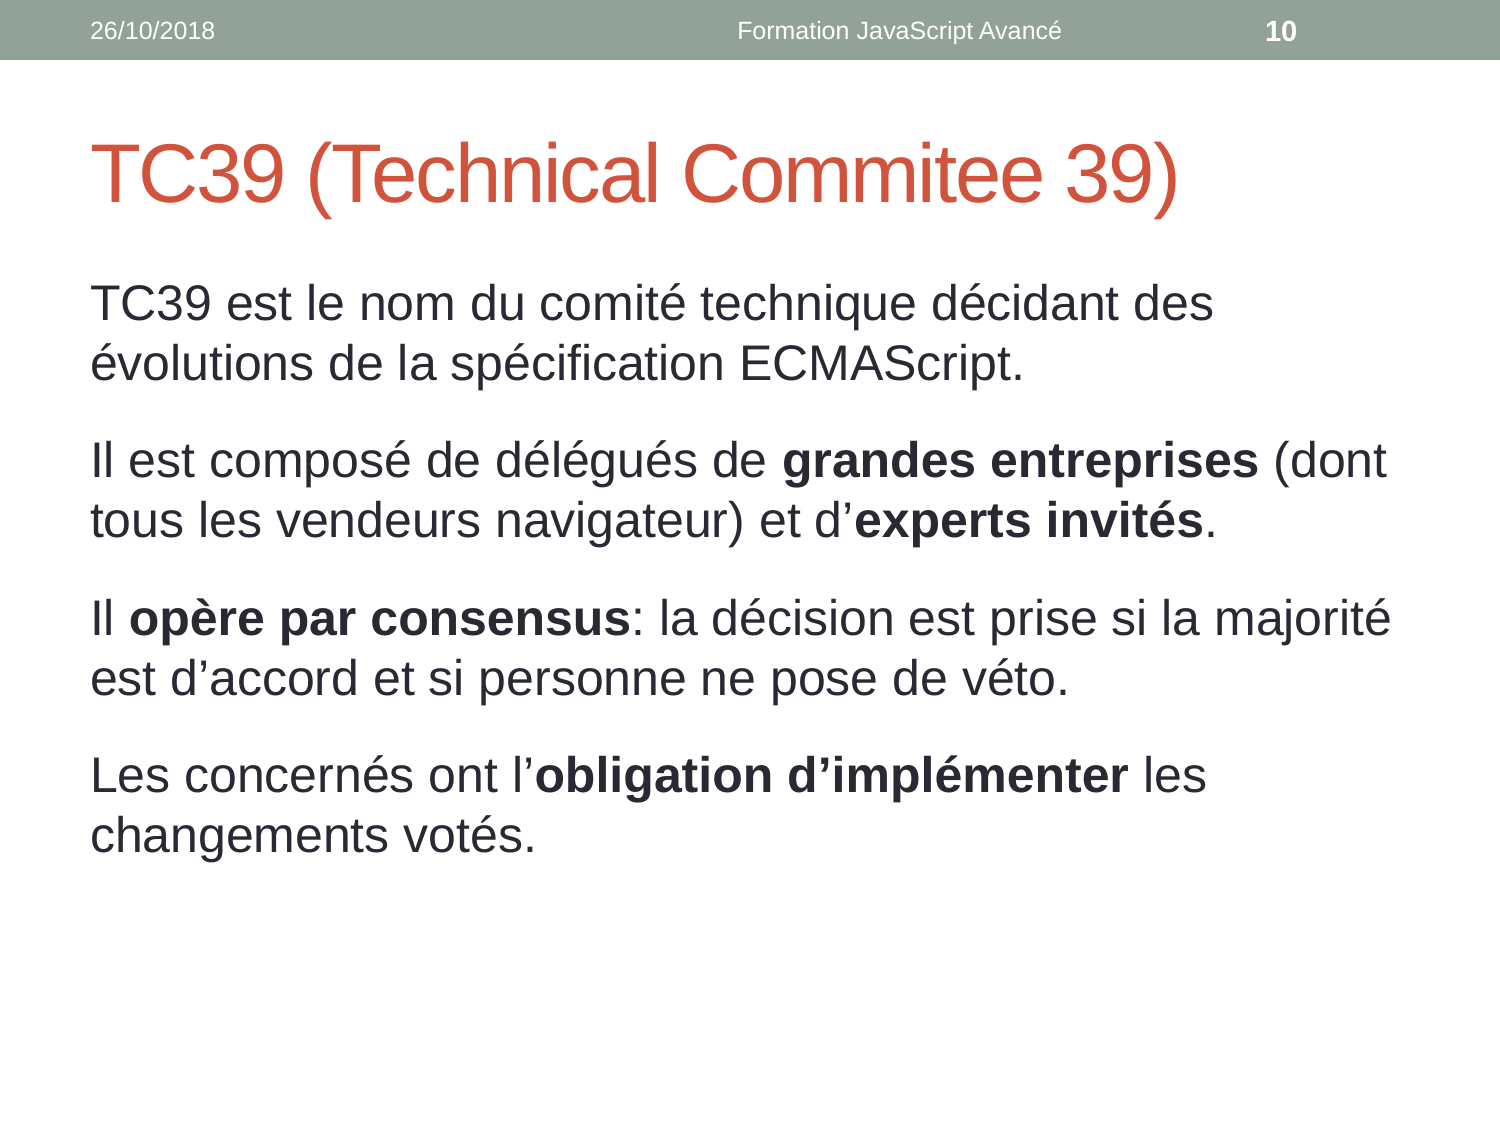

26/10/2018
Formation JavaScript Avancé
10
# TC39 (Technical Commitee 39)
TC39 est le nom du comité technique décidant des évolutions de la spécification ECMAScript.
Il est composé de délégués de grandes entreprises (dont tous les vendeurs navigateur) et d’experts invités.
Il opère par consensus: la décision est prise si la majorité est d’accord et si personne ne pose de véto.
Les concernés ont l’obligation d’implémenter les changements votés.